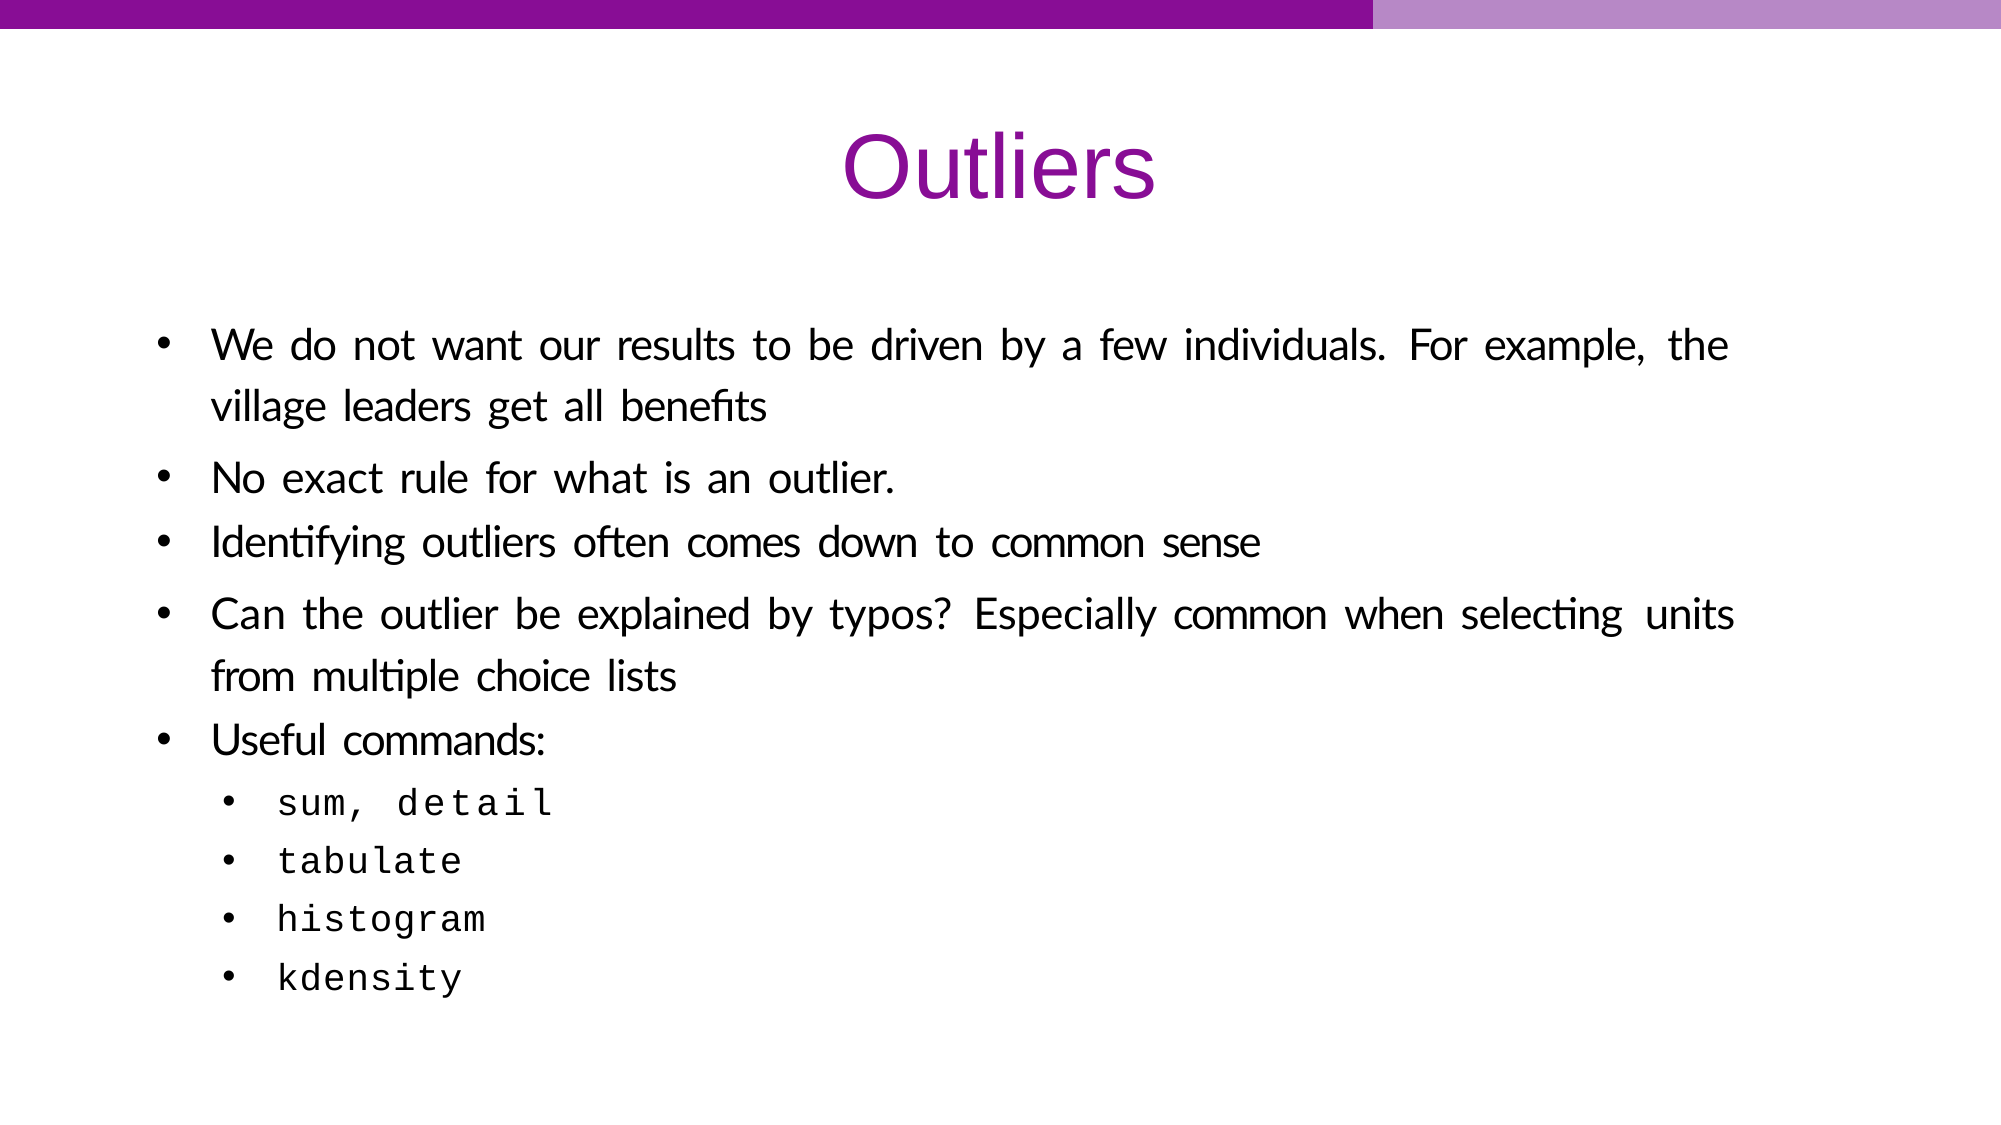

# Outliers
We do not want our results to be driven by a few individuals. For example,  the village leaders get all benefits
No exact rule for what is an outlier.
Identifying outliers often comes down to common sense
Can the outlier be explained by typos? Especially common when selecting  units from multiple choice lists
Useful commands:
sum, detail
tabulate
histogram
kdensity